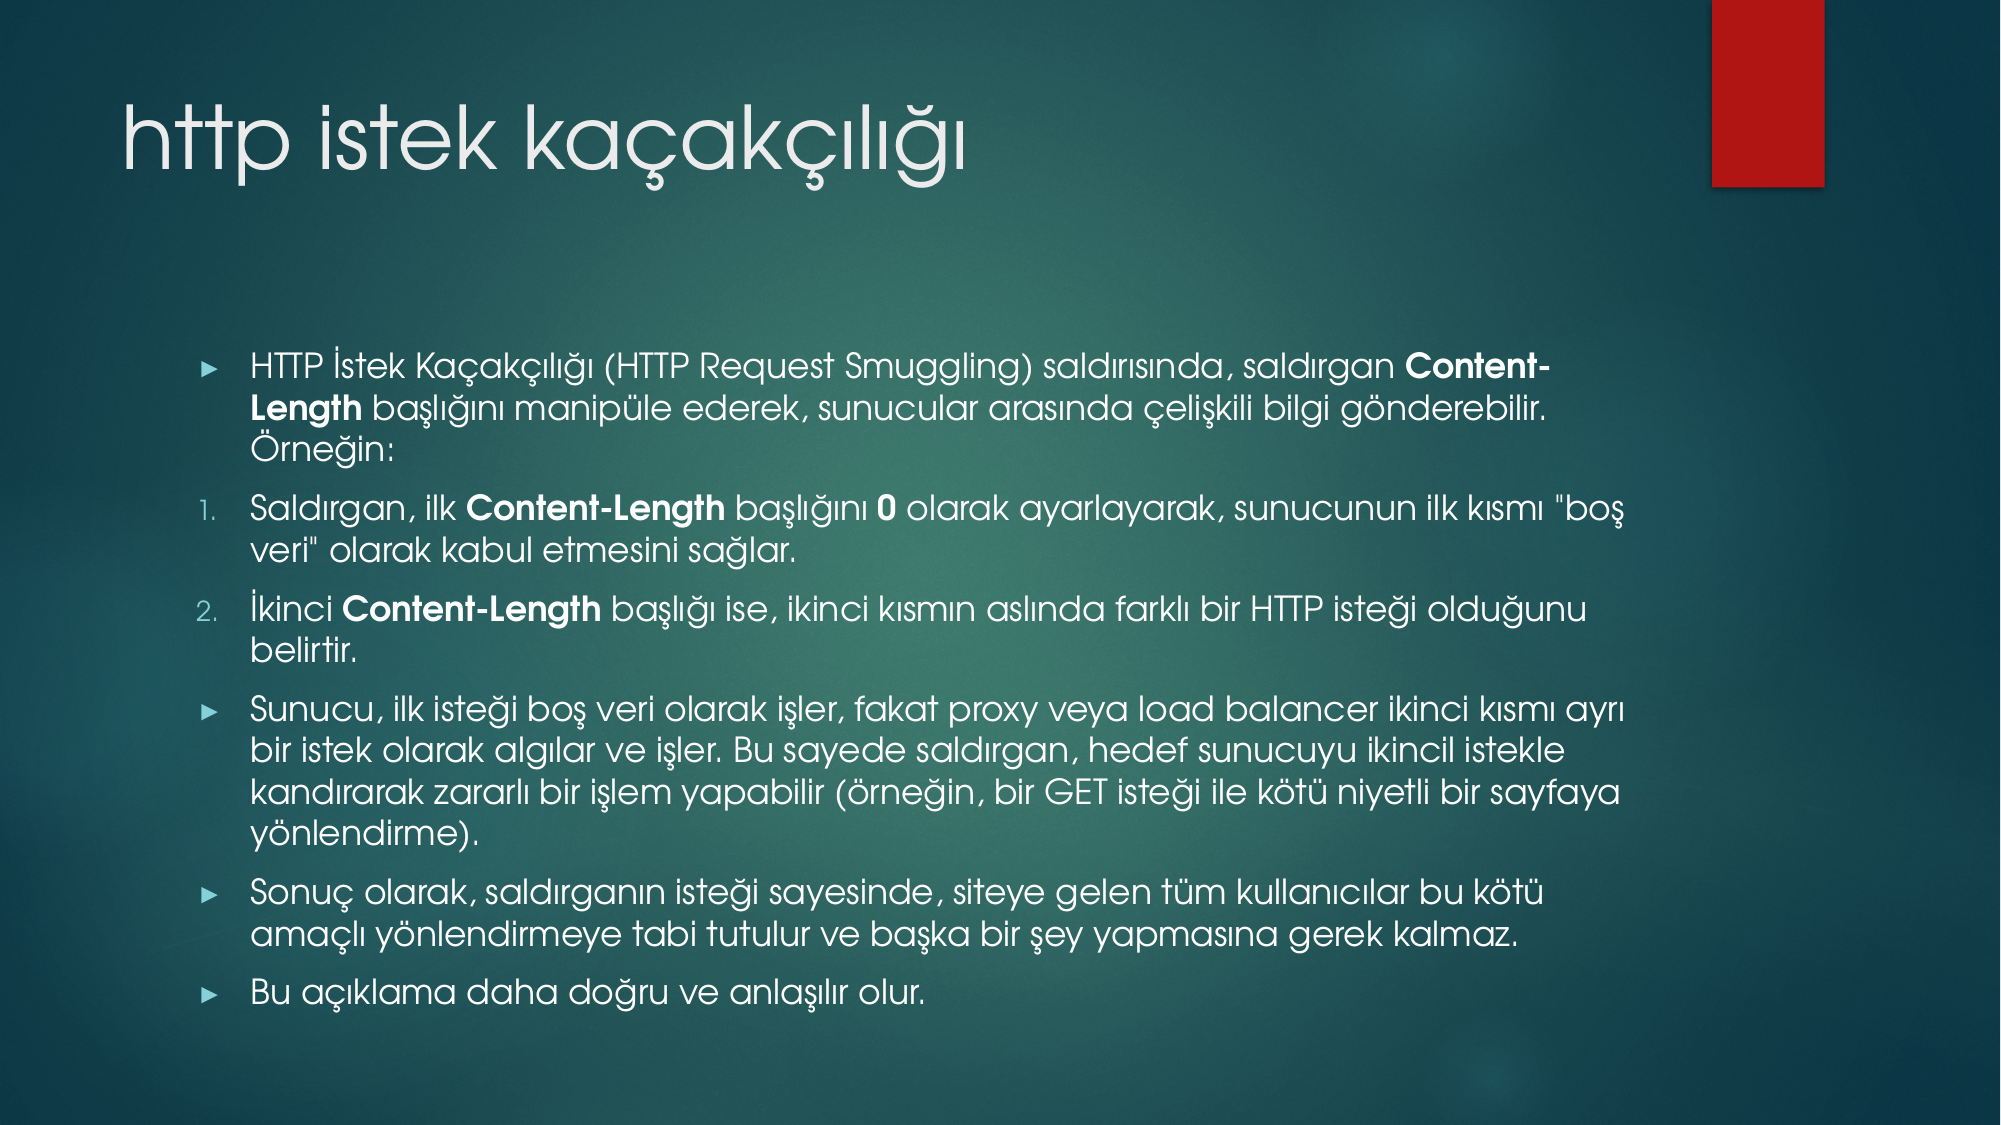

# http istek kaçakçılığı
HTTP İstek Kaçakçılığı (HTTP Request Smuggling) saldırısında, saldırgan Content-Length başlığını manipüle ederek, sunucular arasında çelişkili bilgi gönderebilir. Örneğin:
Saldırgan, ilk Content-Length başlığını 0 olarak ayarlayarak, sunucunun ilk kısmı "boş veri" olarak kabul etmesini sağlar.
İkinci Content-Length başlığı ise, ikinci kısmın aslında farklı bir HTTP isteği olduğunu belirtir.
Sunucu, ilk isteği boş veri olarak işler, fakat proxy veya load balancer ikinci kısmı ayrı bir istek olarak algılar ve işler. Bu sayede saldırgan, hedef sunucuyu ikincil istekle kandırarak zararlı bir işlem yapabilir (örneğin, bir GET isteği ile kötü niyetli bir sayfaya yönlendirme).
Sonuç olarak, saldırganın isteği sayesinde, siteye gelen tüm kullanıcılar bu kötü amaçlı yönlendirmeye tabi tutulur ve başka bir şey yapmasına gerek kalmaz.
Bu açıklama daha doğru ve anlaşılır olur.